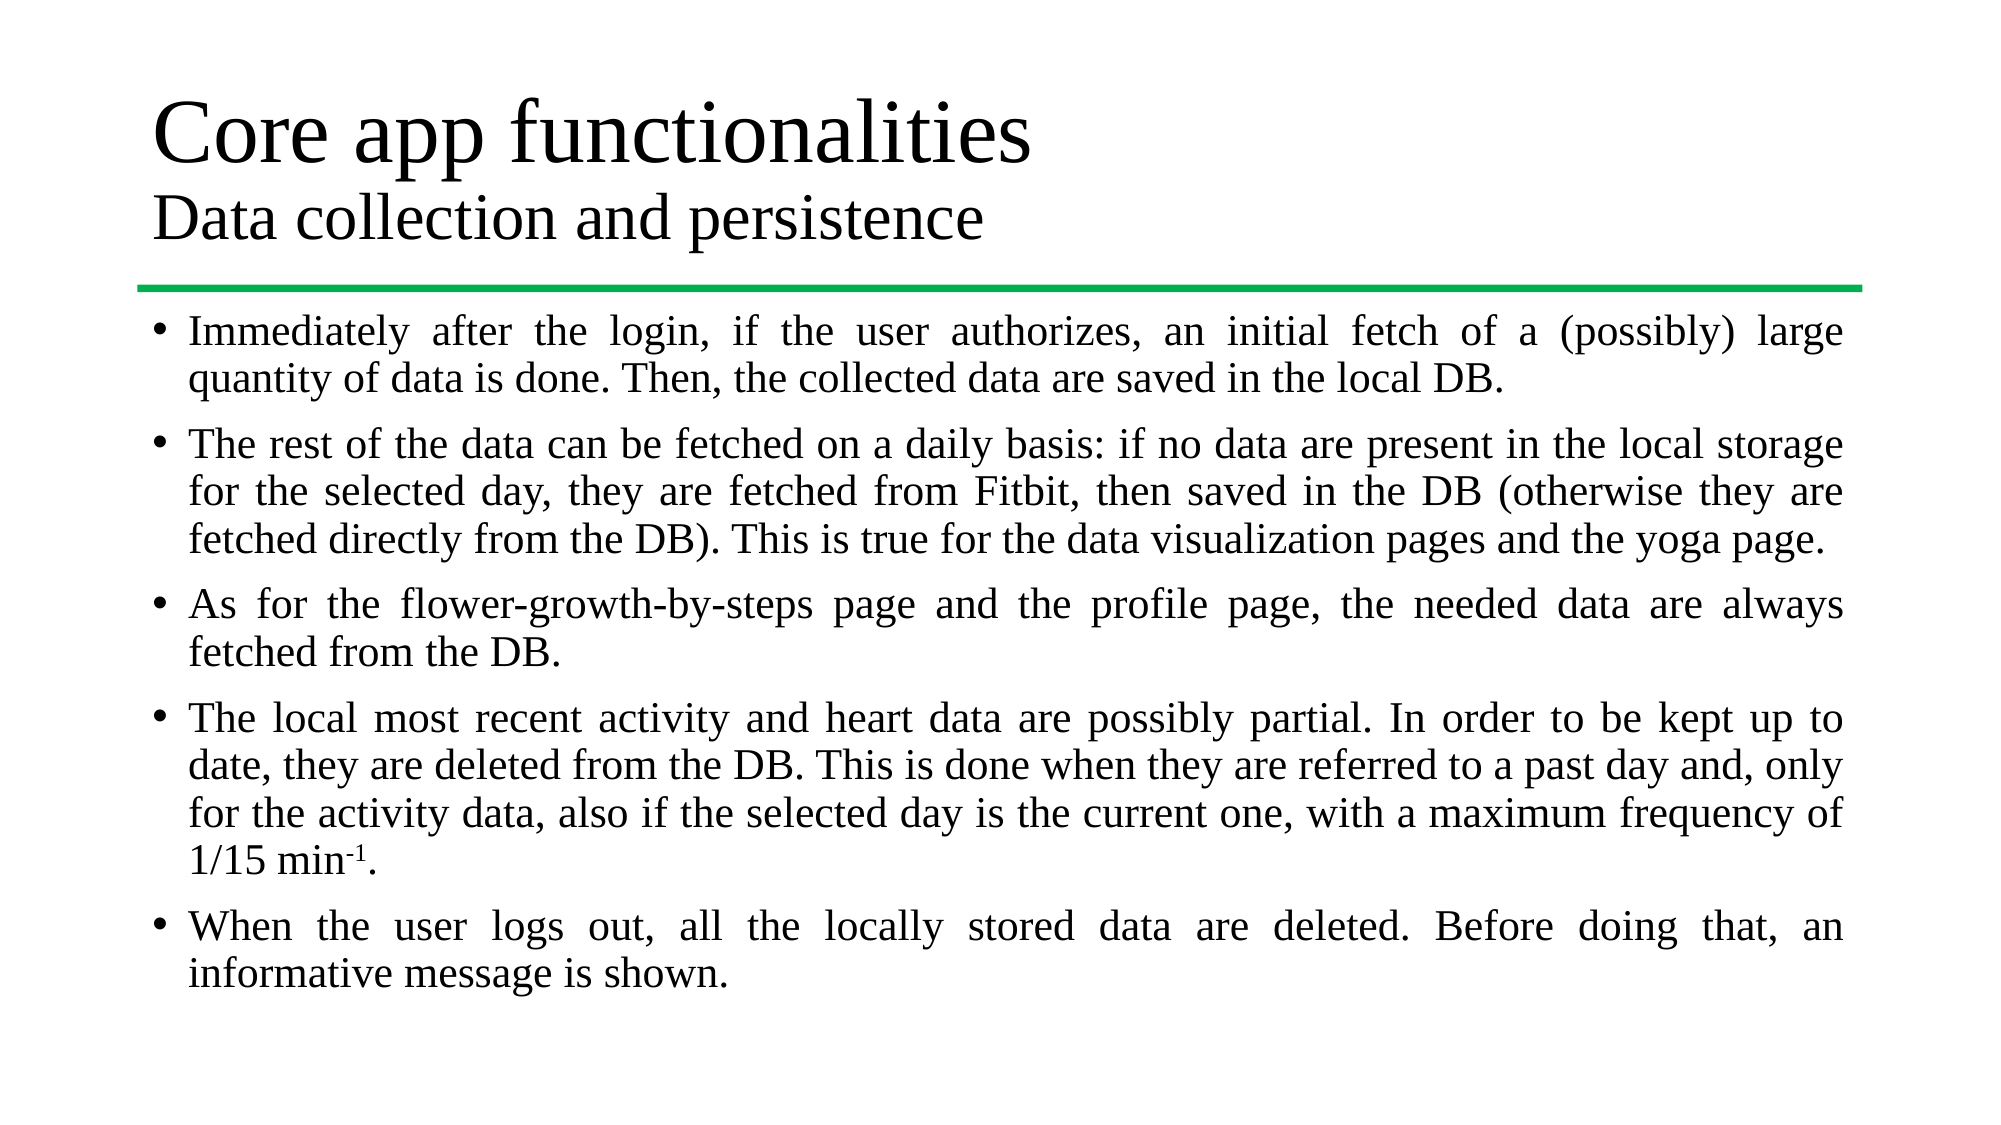

# Core app functionalities Data collection and persistence

Immediately after the login, if the user authorizes, an initial fetch of a (possibly) large quantity of data is done. Then, the collected data are saved in the local DB.
The rest of the data can be fetched on a daily basis: if no data are present in the local storage for the selected day, they are fetched from Fitbit, then saved in the DB (otherwise they are fetched directly from the DB). This is true for the data visualization pages and the yoga page.
As for the flower-growth-by-steps page and the profile page, the needed data are always fetched from the DB.
The local most recent activity and heart data are possibly partial. In order to be kept up to date, they are deleted from the DB. This is done when they are referred to a past day and, only for the activity data, also if the selected day is the current one, with a maximum frequency of 1/15 min-1.
When the user logs out, all the locally stored data are deleted. Before doing that, an informative message is shown.